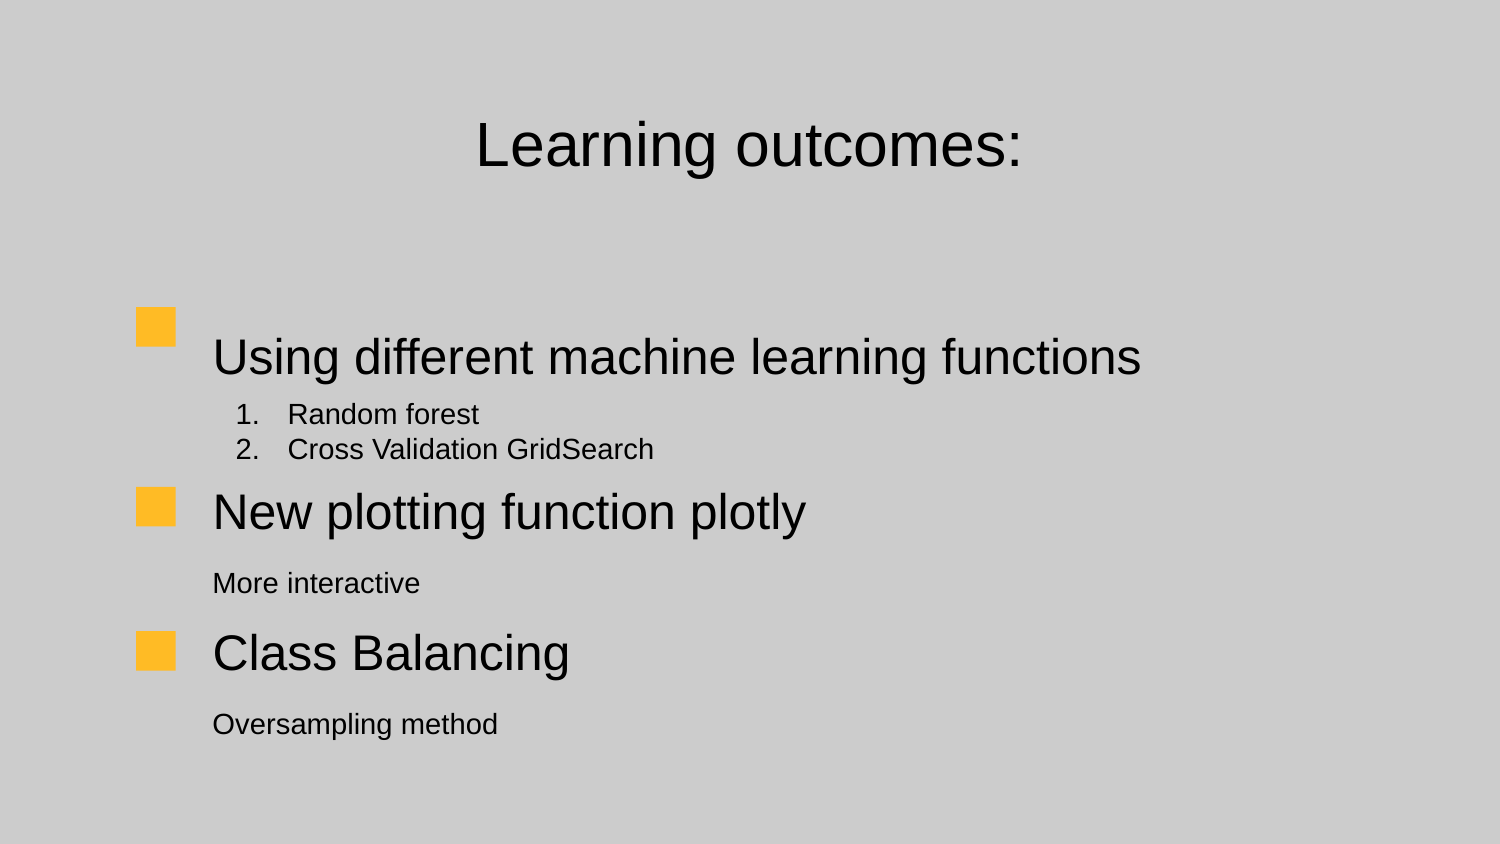

# Learning outcomes:
Using different machine learning functions

Random forest
Cross Validation GridSearch

New plotting function plotly
More interactive

Class Balancing
Oversampling method